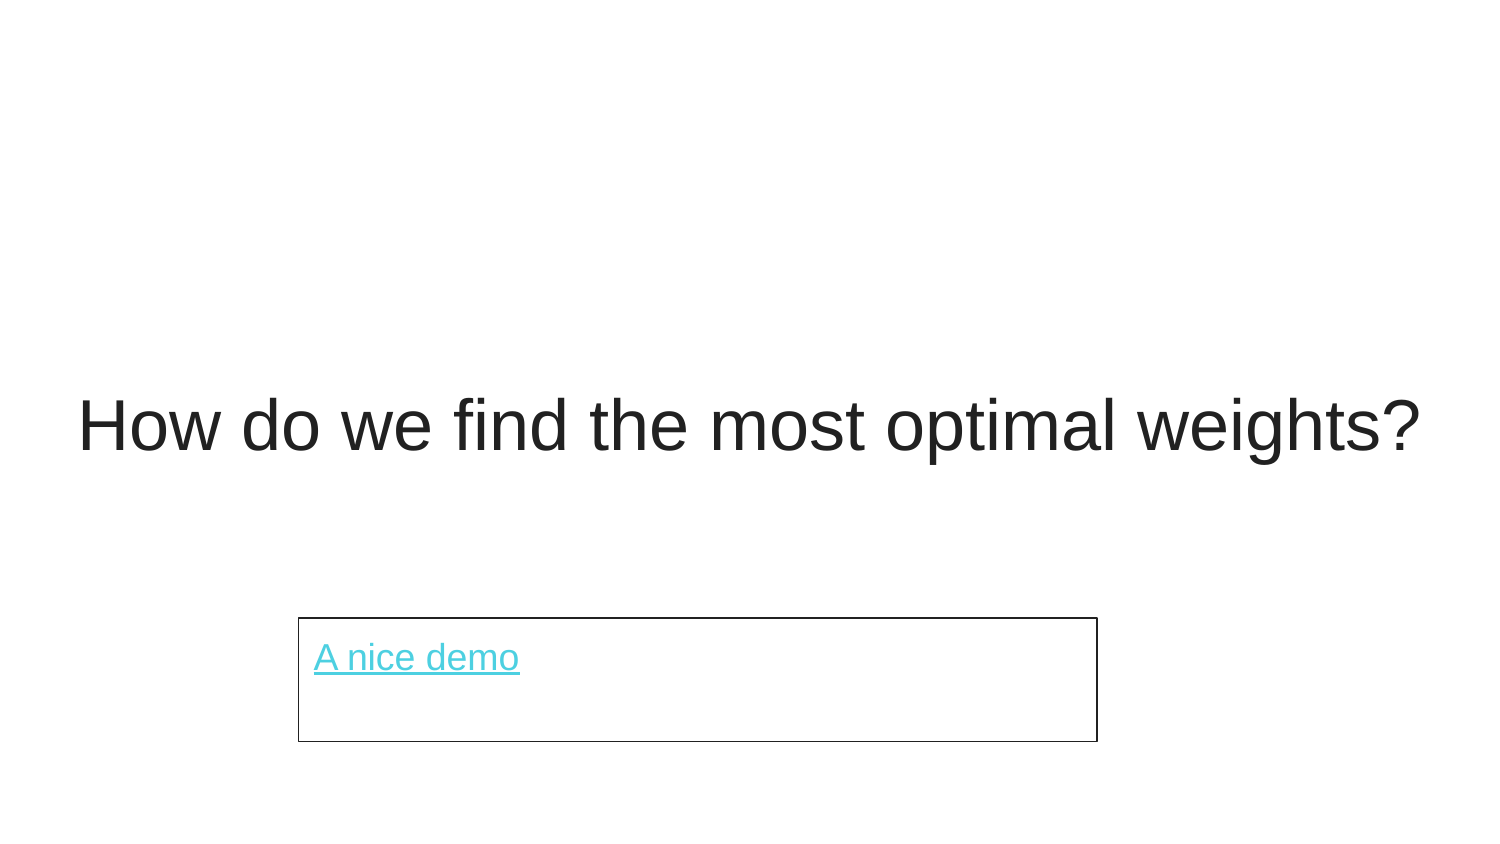

# How do we find the most optimal weights?
A nice demo